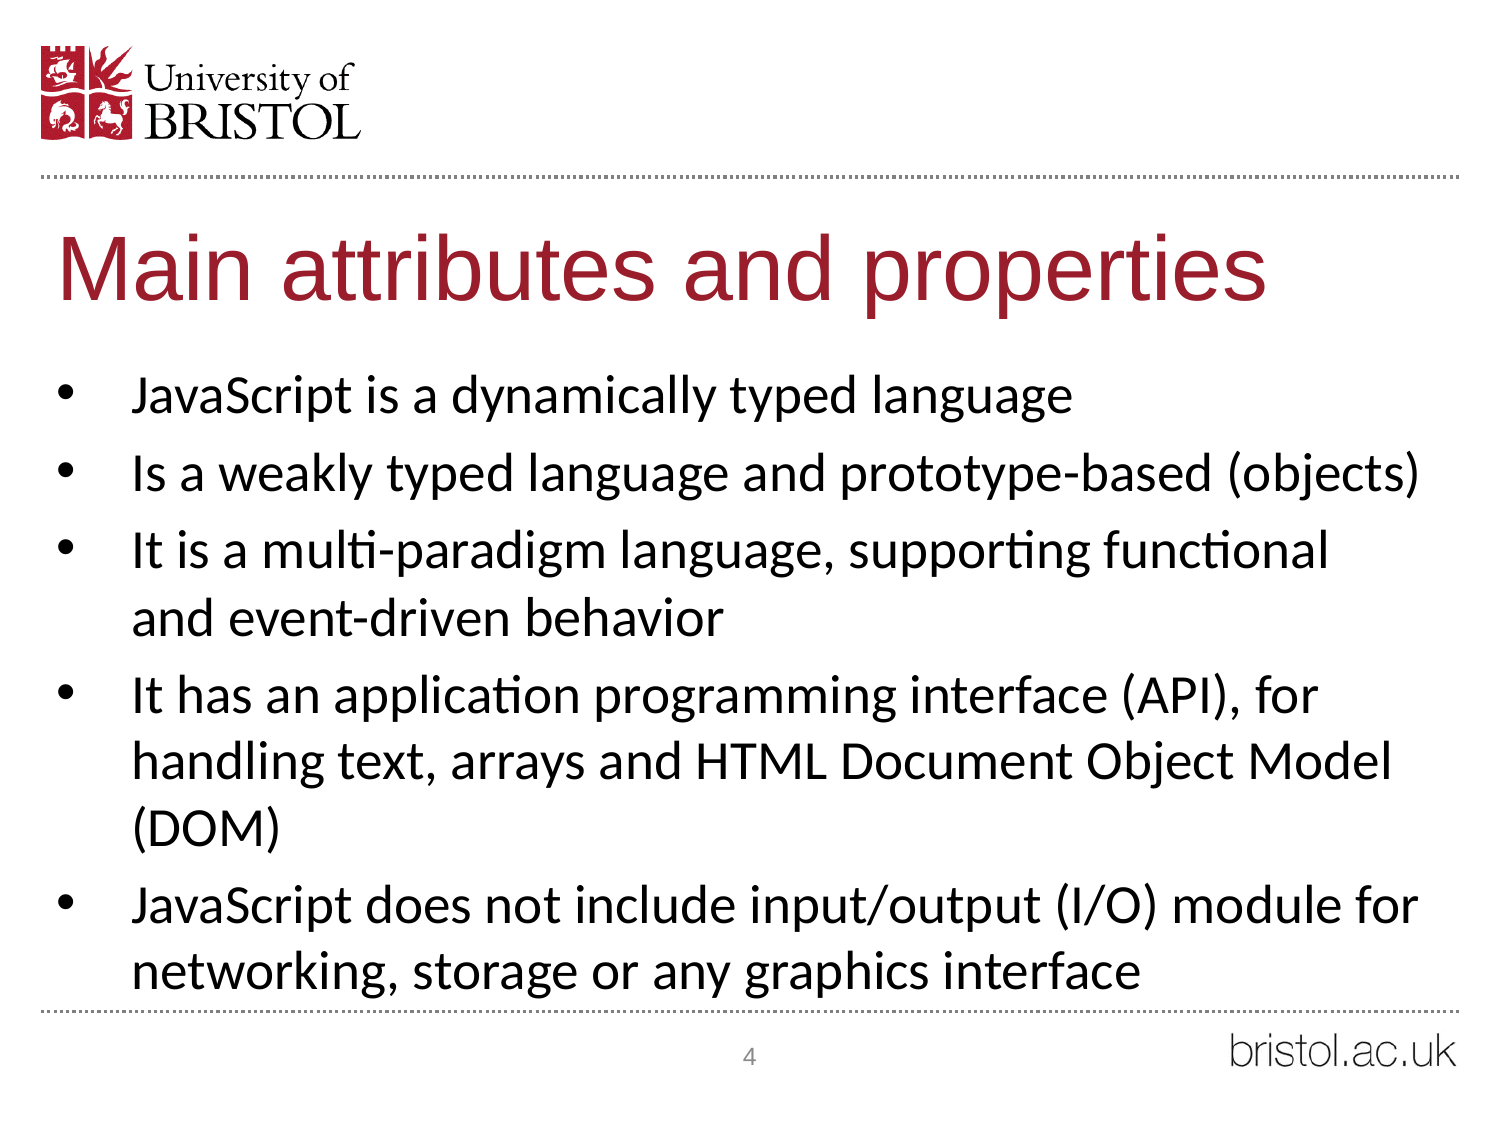

# Main attributes and properties
JavaScript is a dynamically typed language
Is a weakly typed language and prototype-based (objects)
It is a multi-paradigm language, supporting functional and event-driven behavior
It has an application programming interface (API), for handling text, arrays and HTML Document Object Model (DOM)
JavaScript does not include input/output (I/O) module for networking, storage or any graphics interface
4